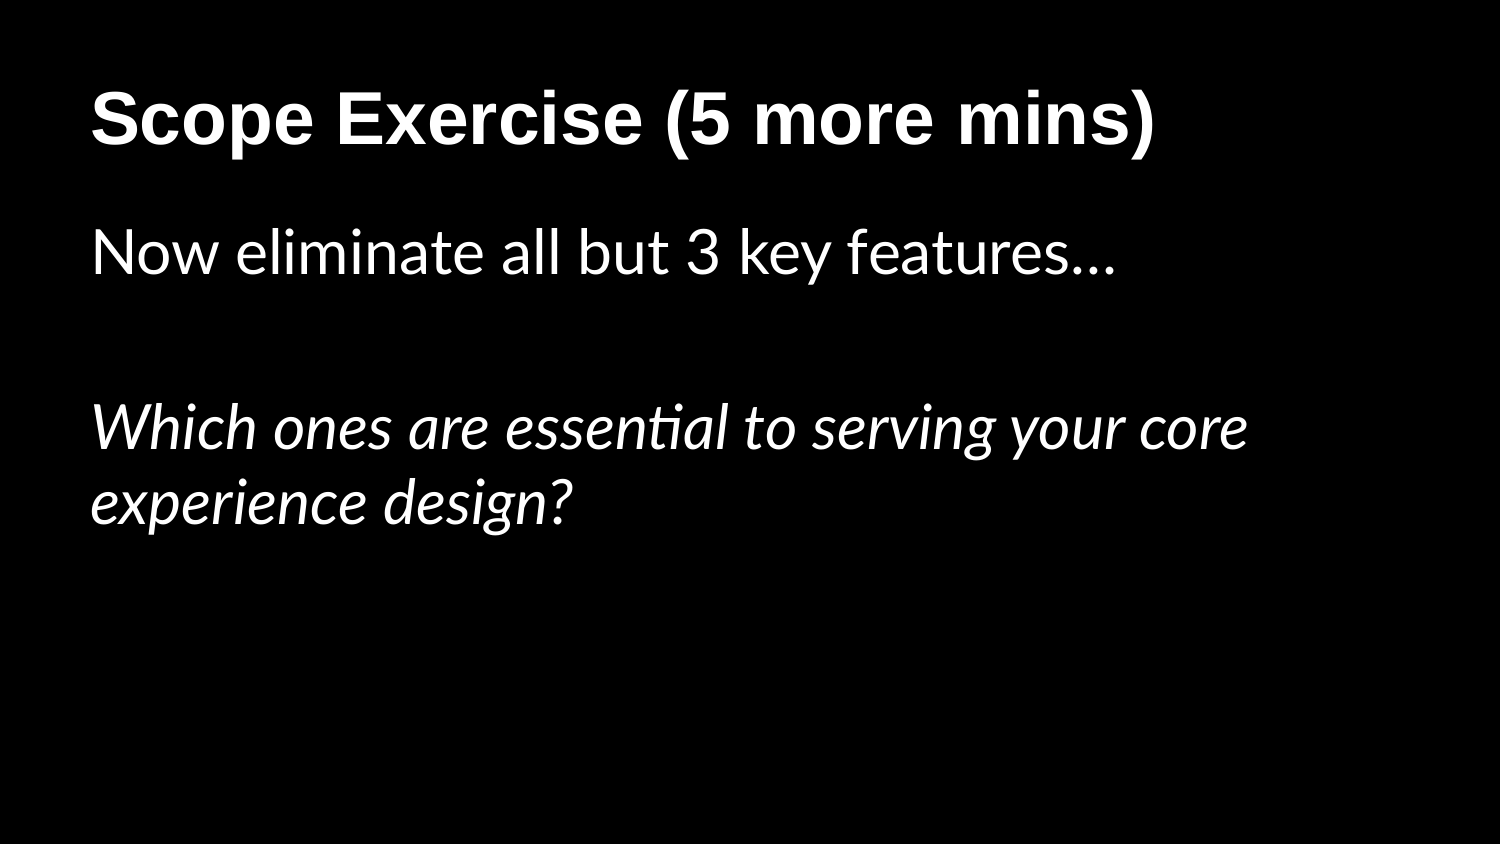

# Scope Exercise (5 more mins)
Now eliminate all but 3 key features…

Which ones are essential to serving your core experience design?